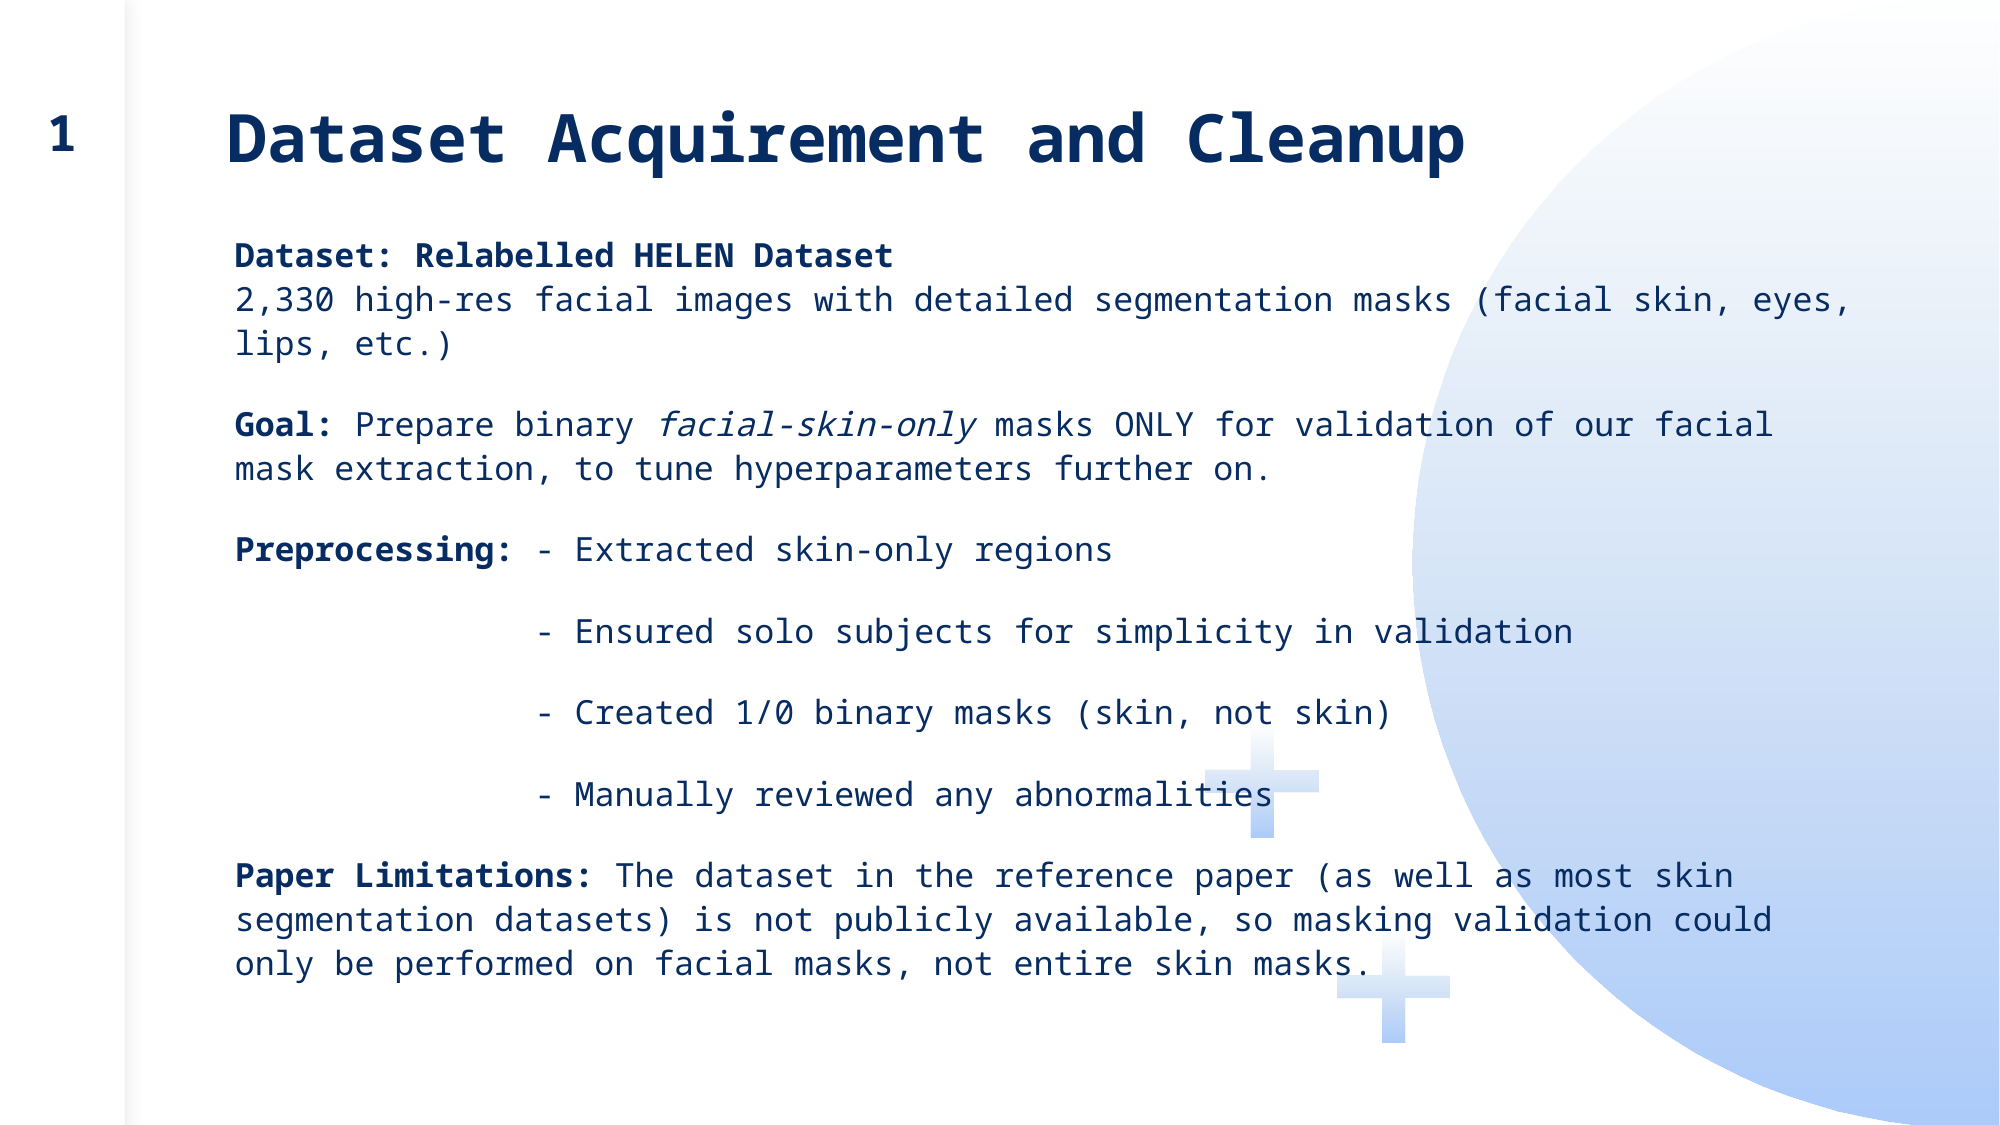

1
# Dataset Acquirement and Cleanup
Dataset: Relabelled HELEN Dataset
2,330 high-res facial images with detailed segmentation masks (facial skin, eyes, lips, etc.)
Goal: Prepare binary facial-skin-only masks ONLY for validation of our facial mask extraction, to tune hyperparameters further on.
Preprocessing: - Extracted skin-only regions
		- Ensured solo subjects for simplicity in validation
		- Created 1/0 binary masks (skin, not skin)
		- Manually reviewed any abnormalities
Paper Limitations: The dataset in the reference paper (as well as most skin segmentation datasets) is not publicly available, so masking validation could only be performed on facial masks, not entire skin masks.